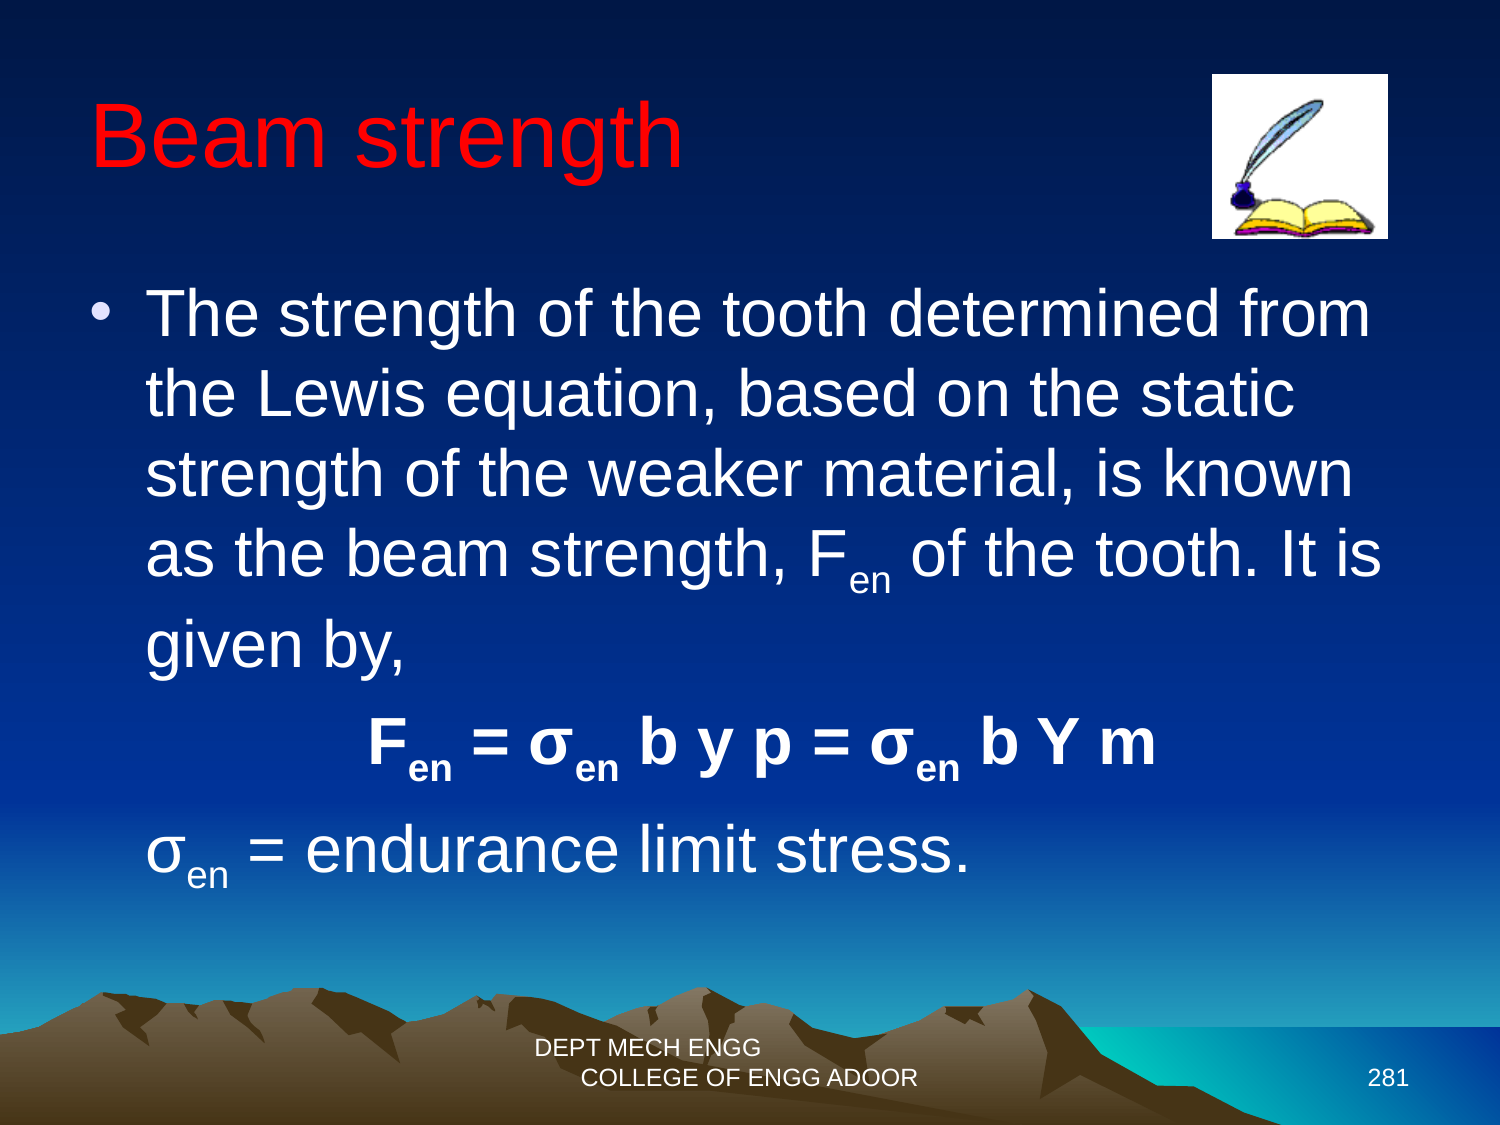

Beam strength
The strength of the tooth determined from the Lewis equation, based on the static strength of the weaker material, is known as the beam strength, Fen of the tooth. It is given by,
               Fen = σen b y p = σen b Y m
   σen = endurance limit stress.
DEPT MECH ENGG                              COLLEGE OF ENGG ADOOR
281